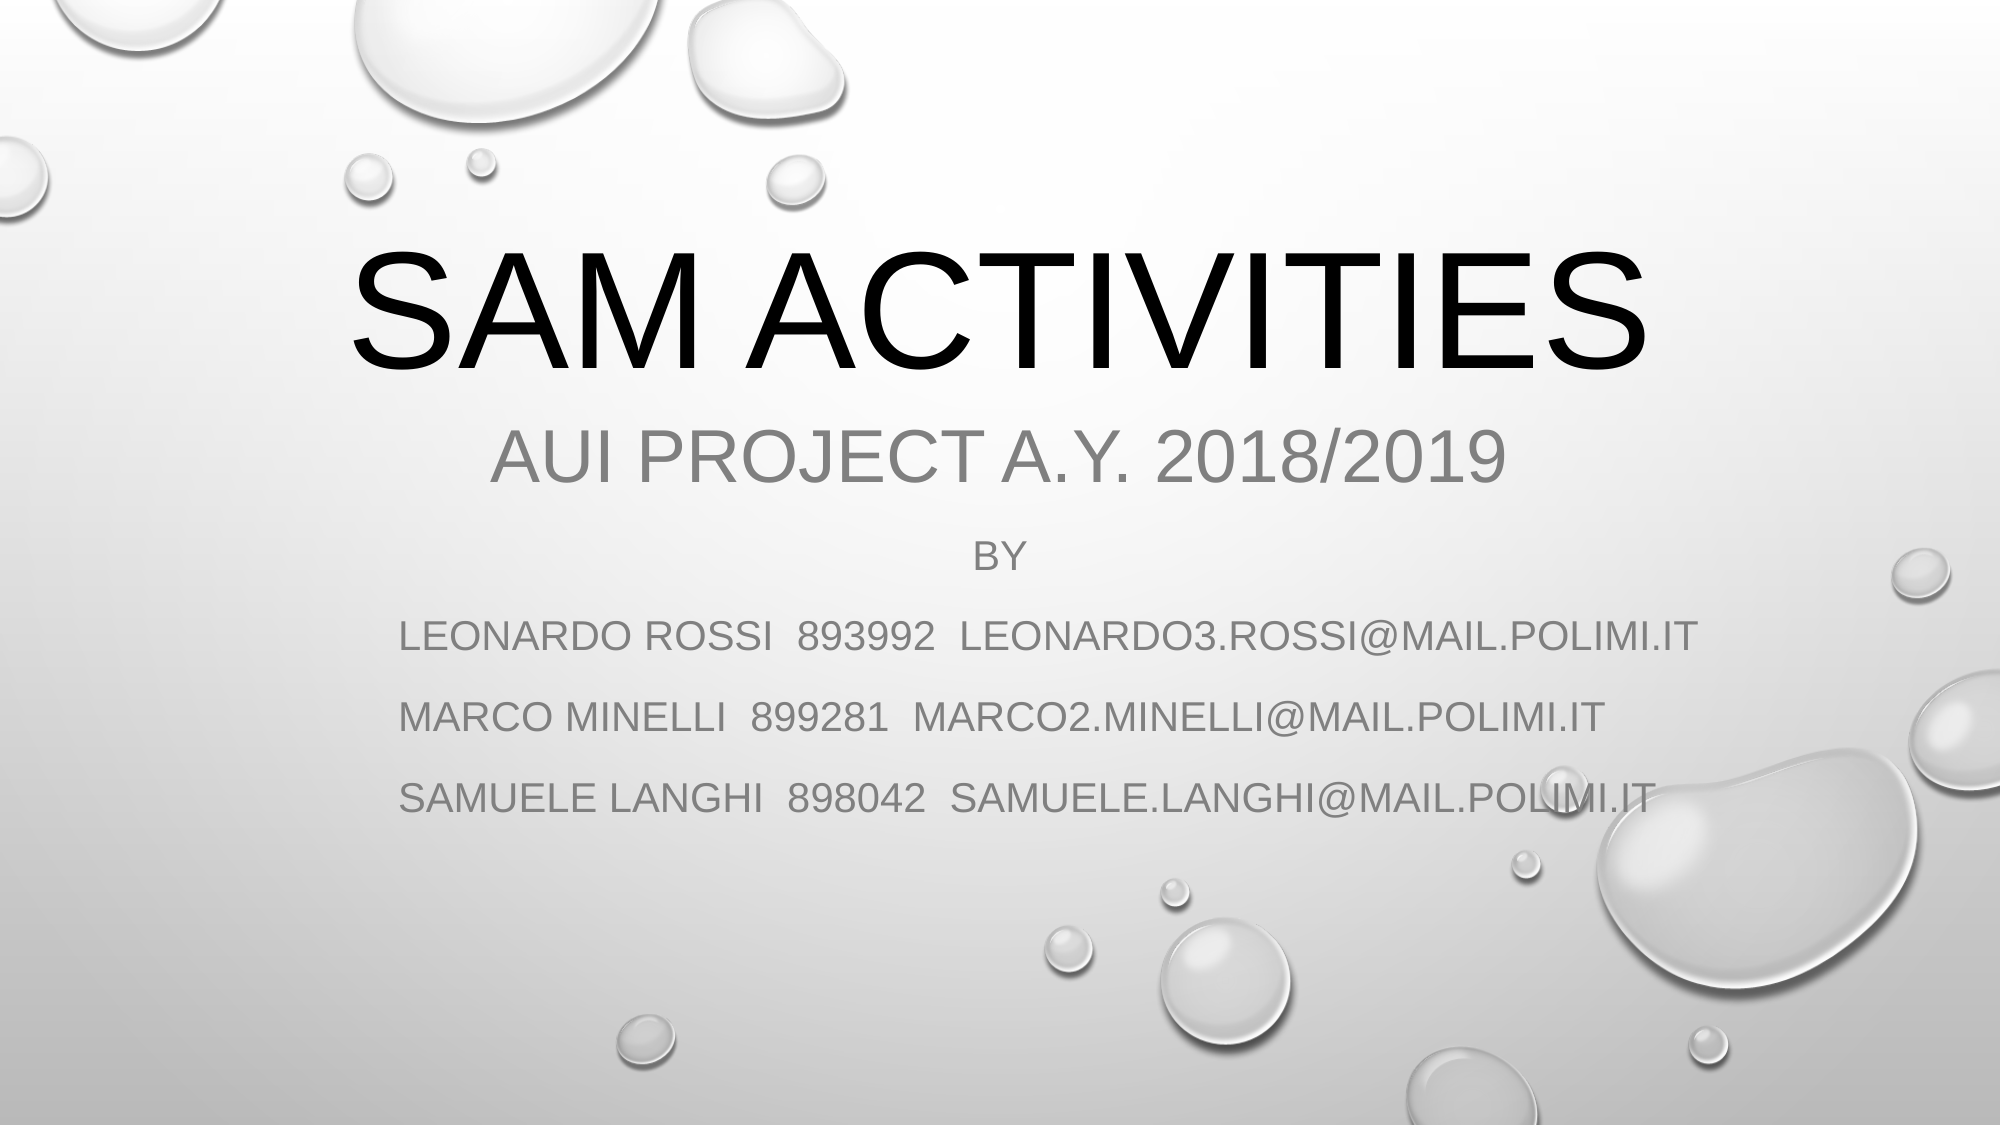

# SAM Activities
AUI project a.y. 2018/2019
By
	Leonardo Rossi  893992  leonardo3.rossi@mail.polimi.it
	marco minelli  899281  marco2.minelli@mail.polimi.it
	samuele langhi  898042  samuele.langhi@mail.polimi.it